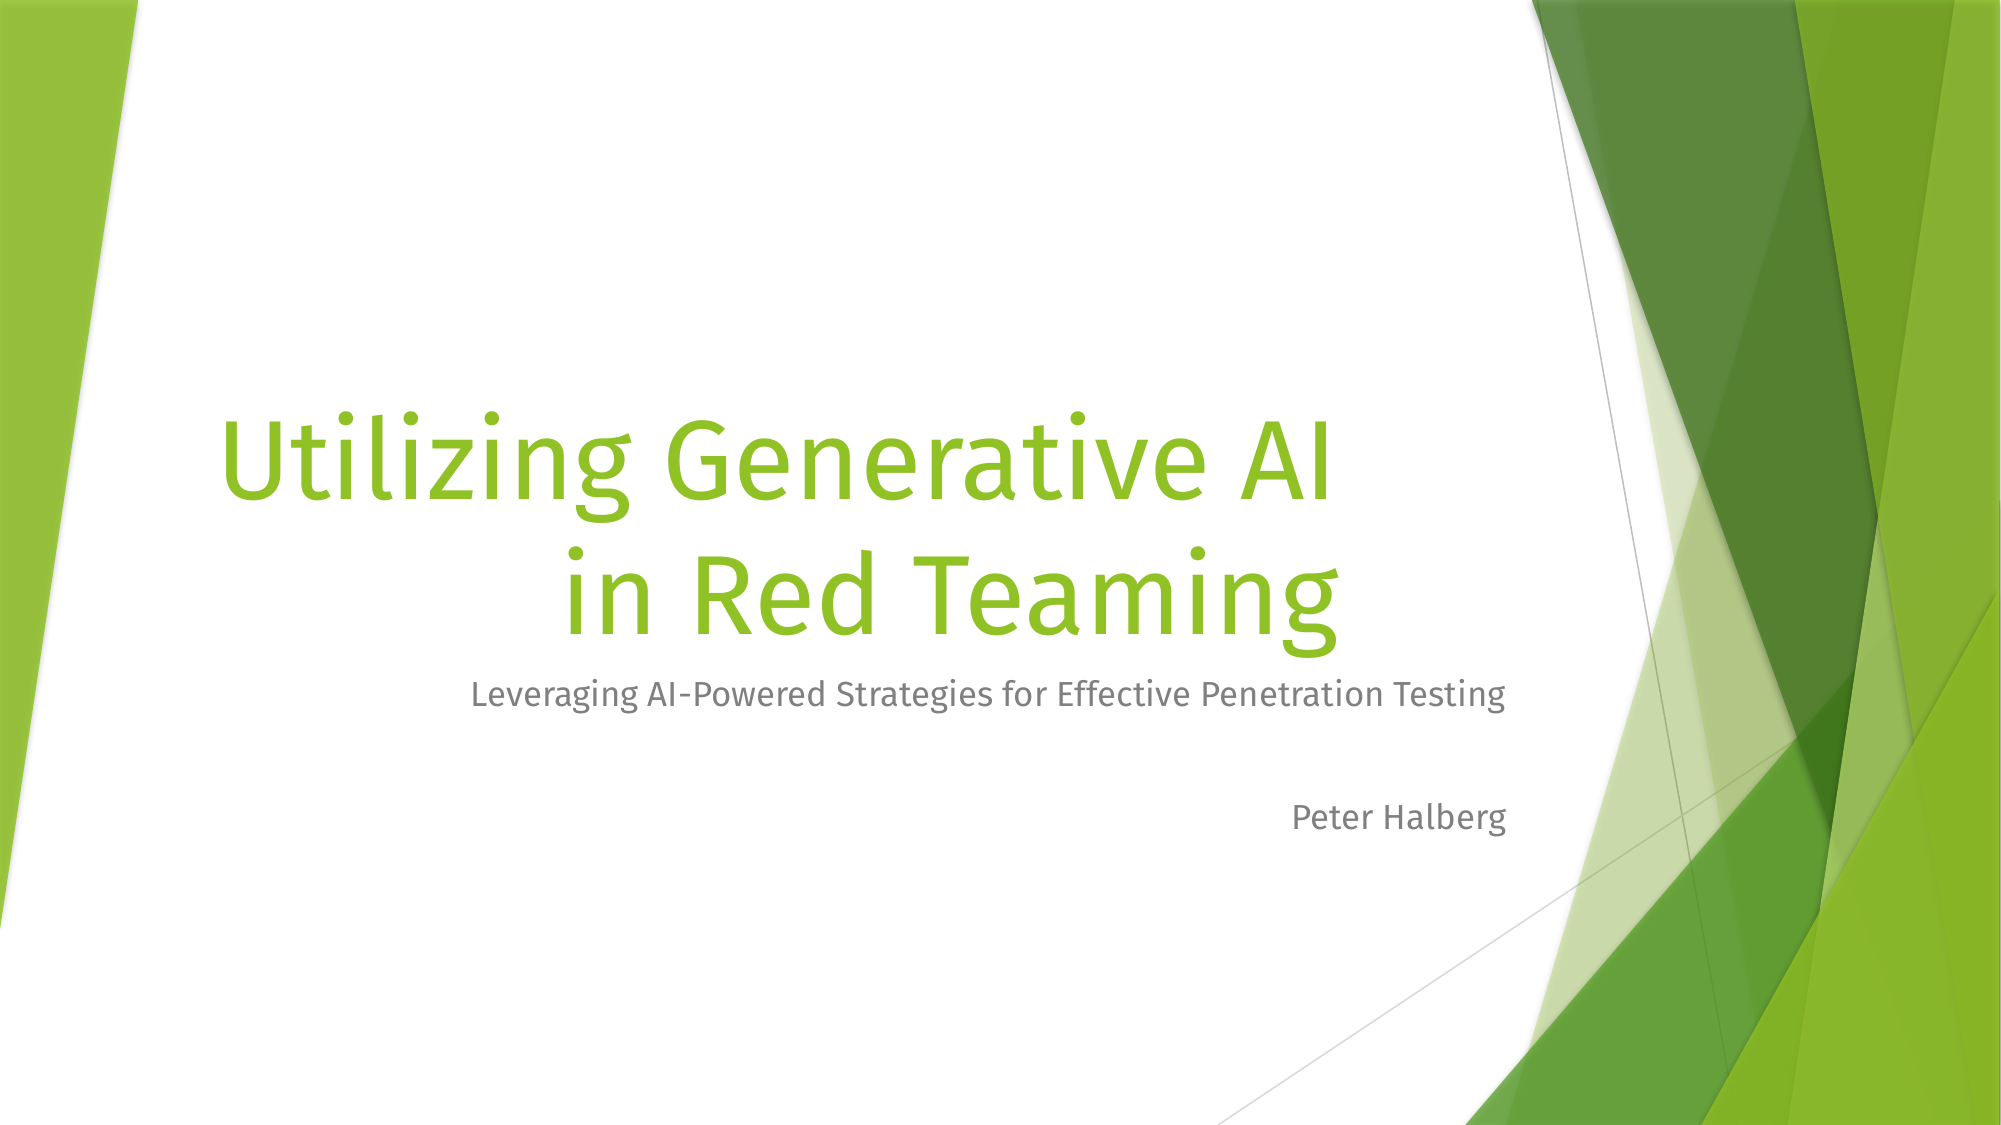

# Utilizing Generative AI in Red Teaming
Leveraging AI-Powered Strategies for Effective Penetration Testing

Peter Halberg